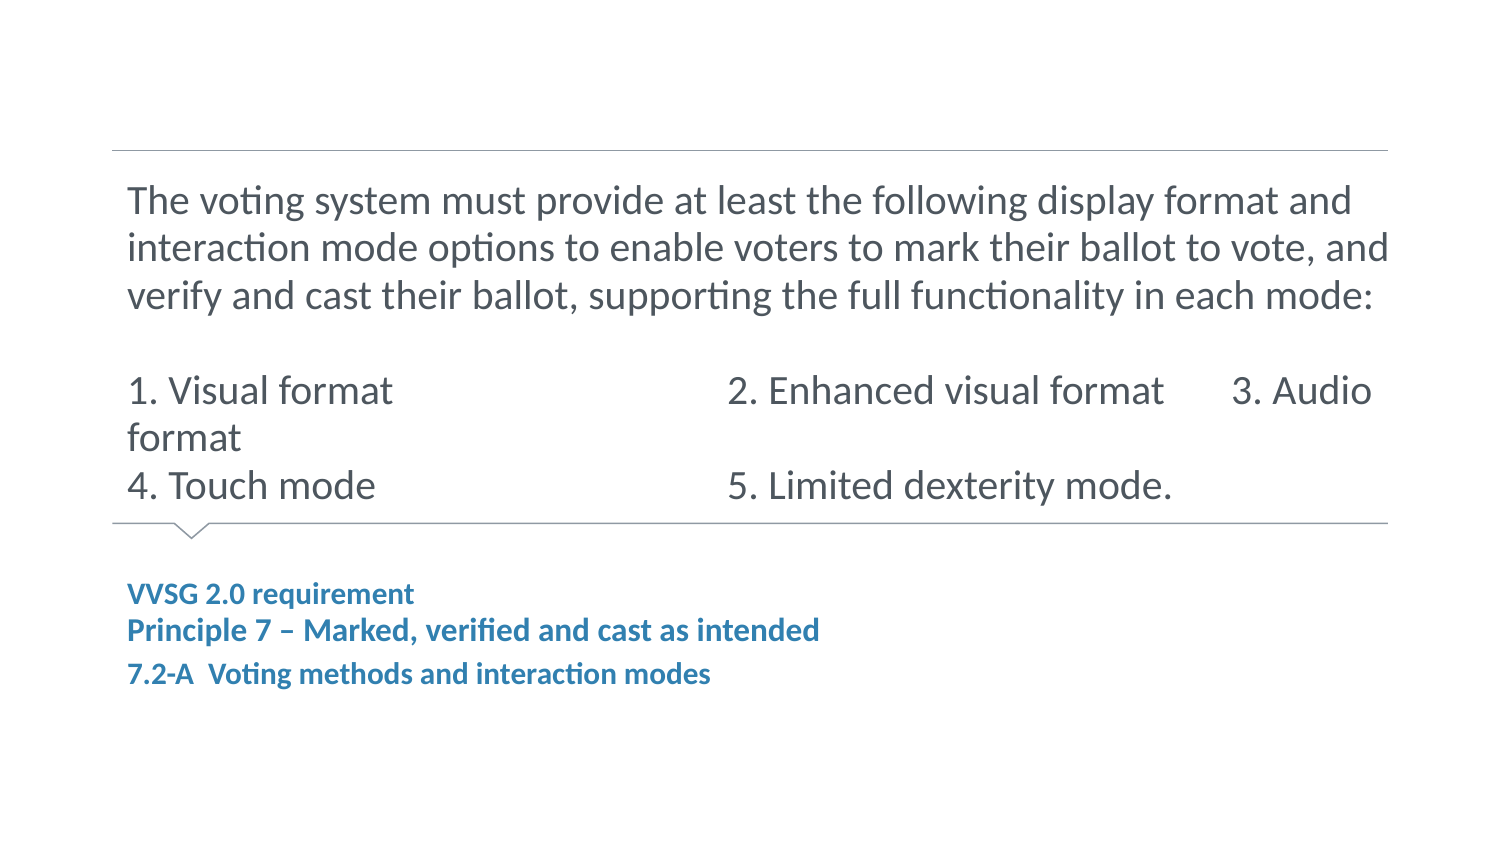

# The voting system must provide at least the following display format and interaction mode options to enable voters to mark their ballot to vote, and verify and cast their ballot, supporting the full functionality in each mode:   1. Visual format    		2. Enhanced visual format       3. Audio format  4. Touch mode			5. Limited dexterity mode.
VVSG 2.0 requirement
Principle 7 – Marked, verified and cast as intended
7.2-A  Voting methods and interaction modes